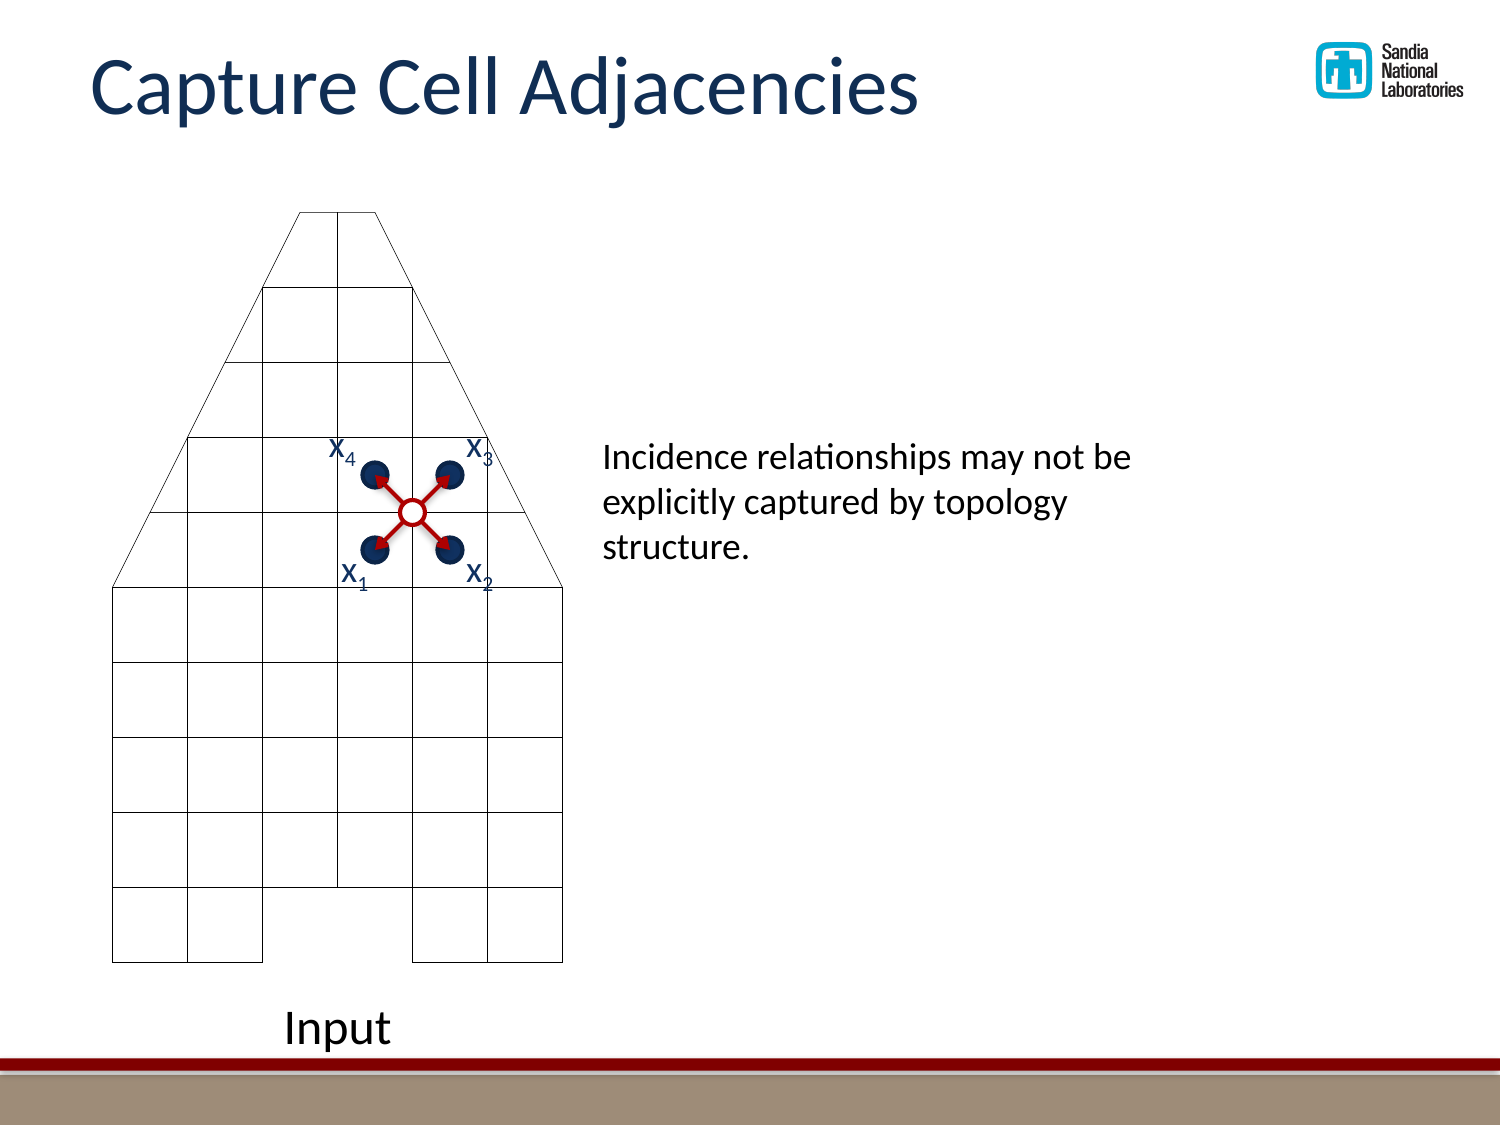

# Capture Cell Adjacencies

x4
x3

x1

x2
Incidence relationships may not be explicitly captured by topology structure.

Input